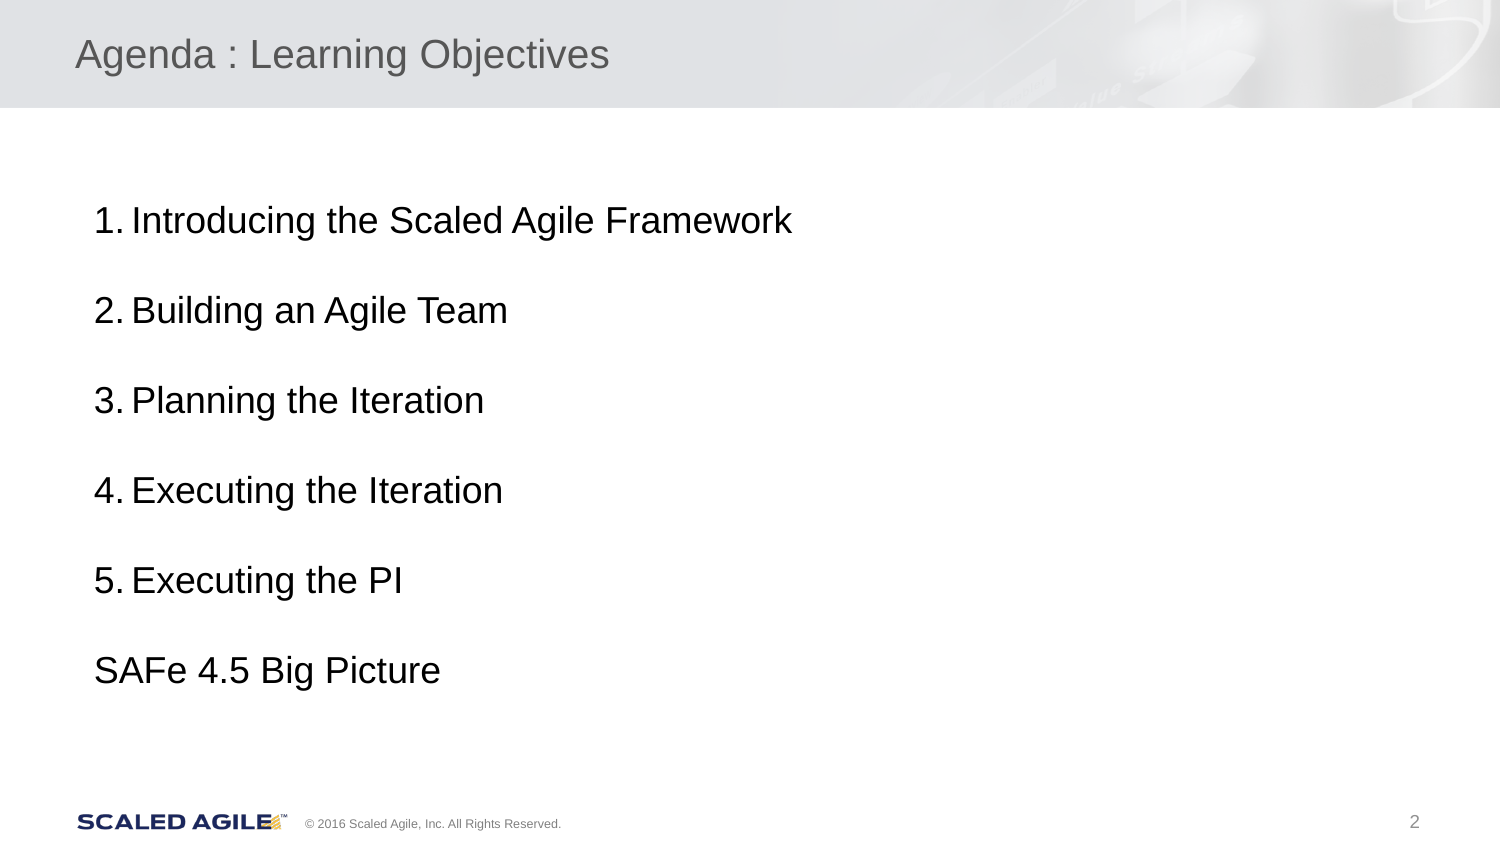

# Agenda : Learning Objectives
Introducing the Scaled Agile Framework
Building an Agile Team
Planning the Iteration
Executing the Iteration
Executing the PI
SAFe 4.5 Big Picture